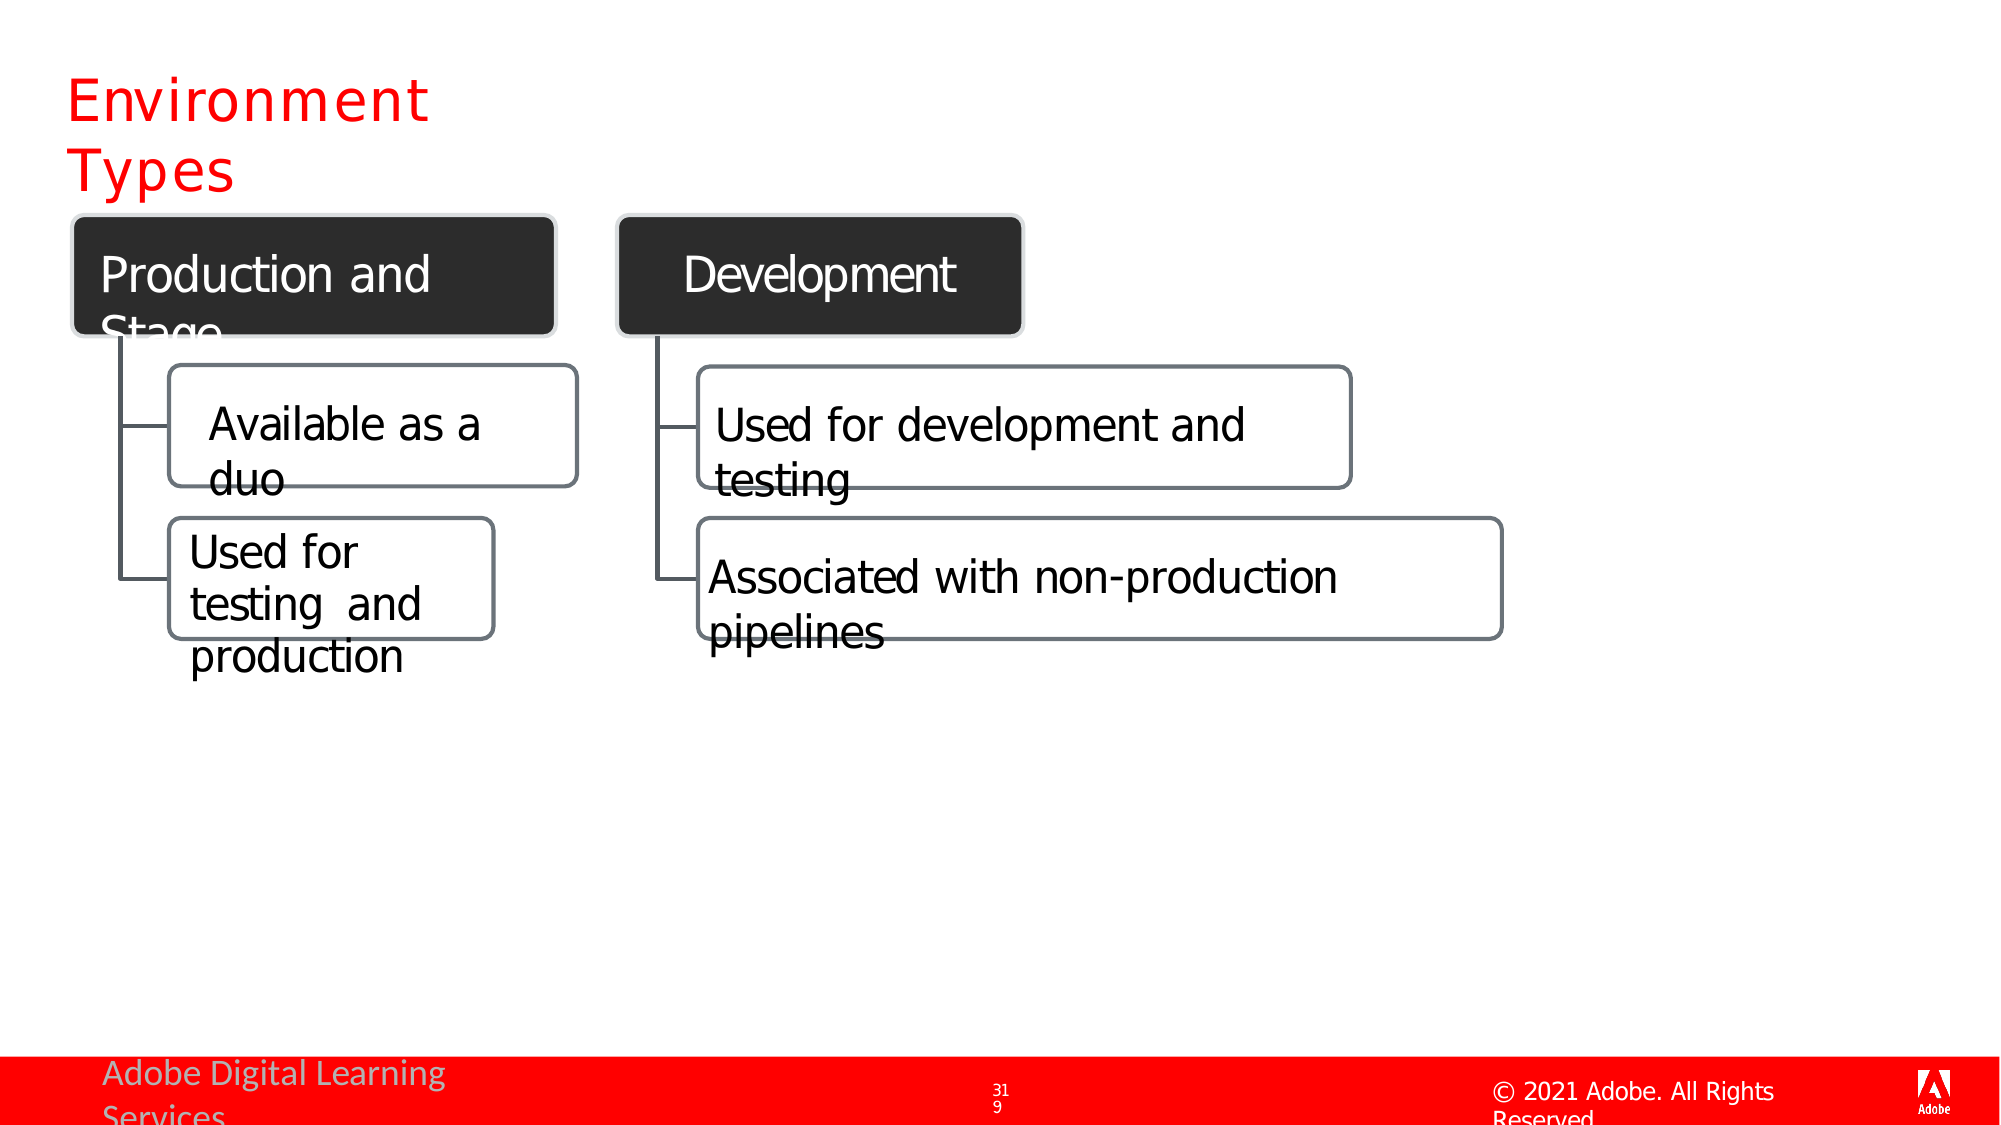

# Environment Types

Production and Stage
Development

Available as a duo
Used for development and testing
Used for testing  and production
Associated with non-production pipelines
Adobe Digital Learning Services
© 2021 Adobe. All Rights Reserved
319